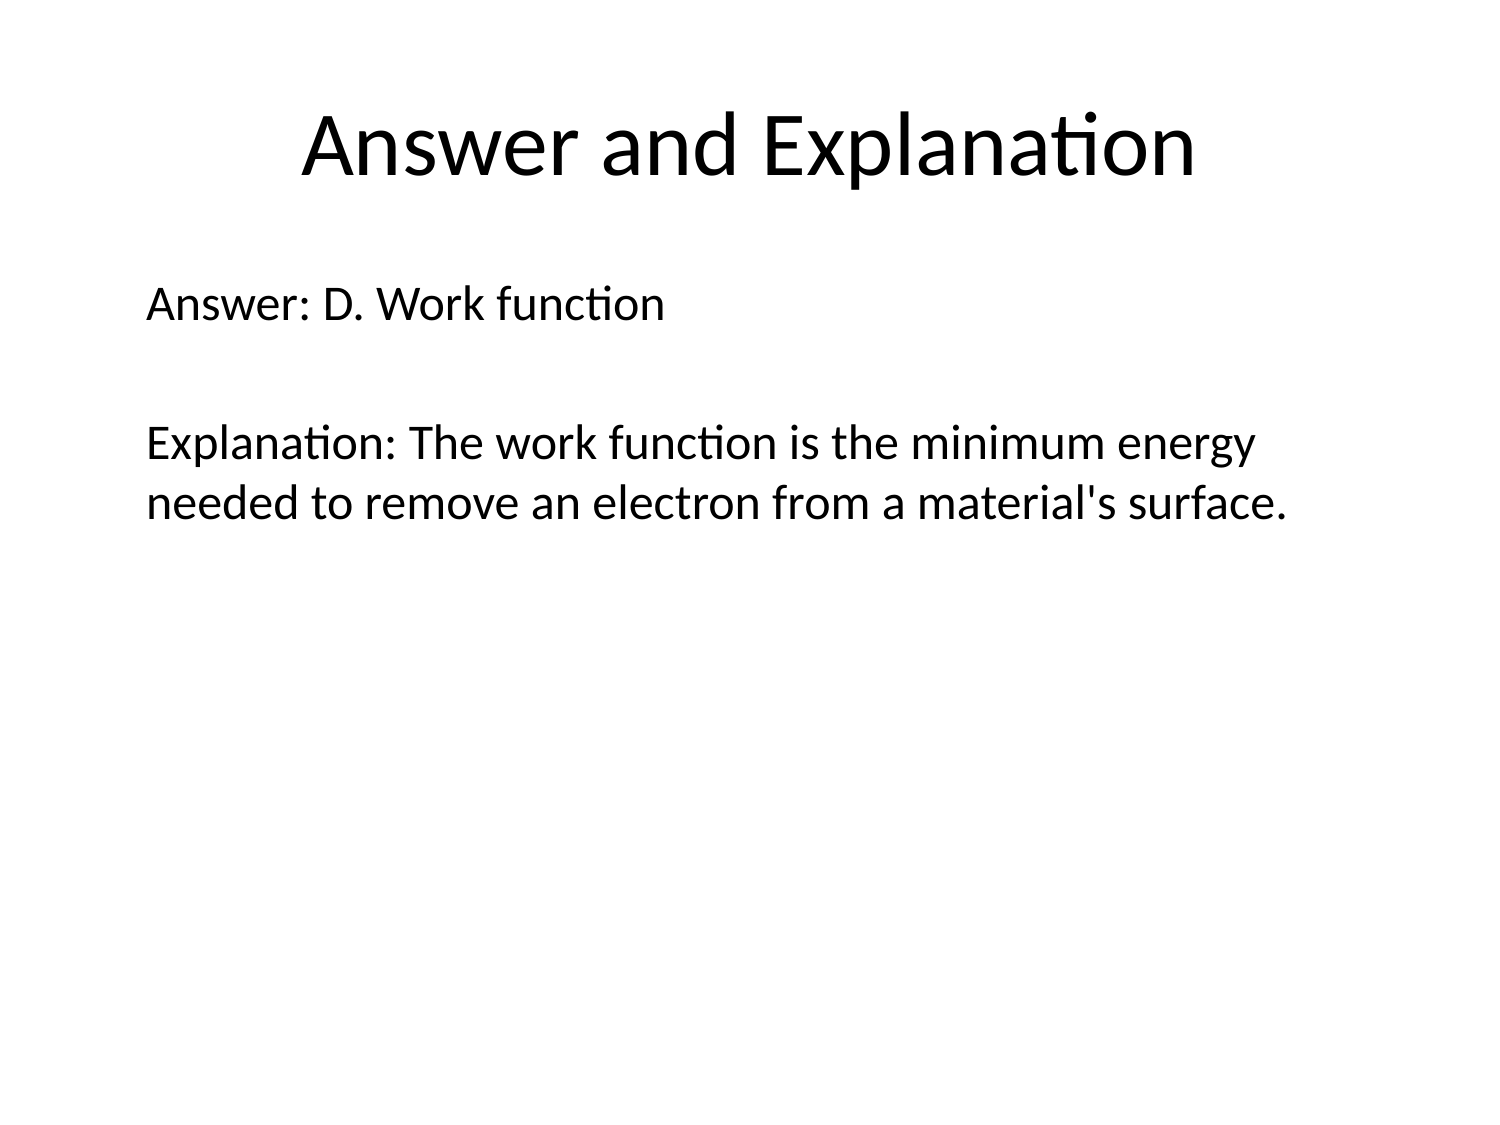

# Answer and Explanation
Answer: D. Work function

Explanation: The work function is the minimum energy needed to remove an electron from a material's surface.